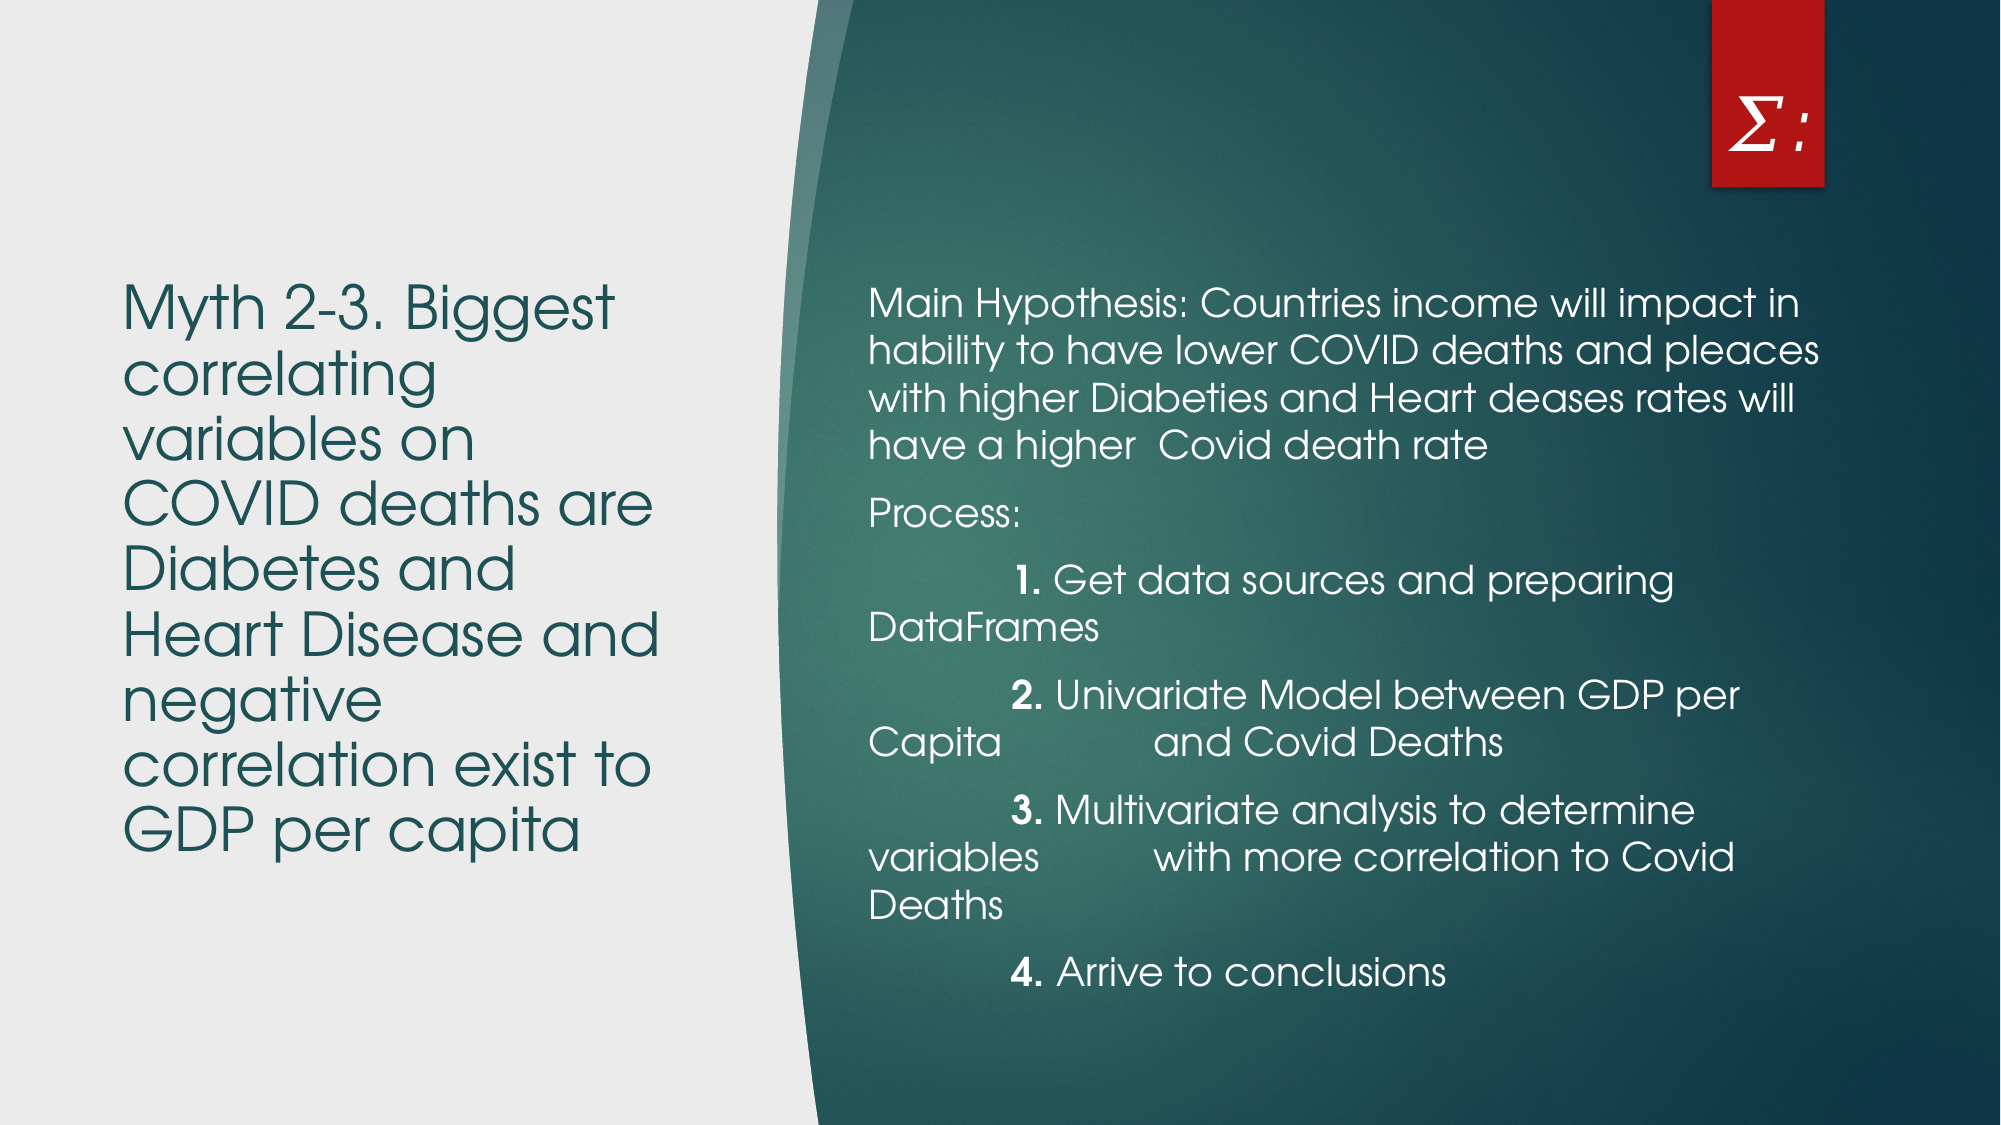

𝛴:
# Myth 2-3. Biggest correlating variables on COVID deaths are Diabetes and Heart Disease and negative correlation exist to GDP per capita
Main Hypothesis: Countries income will impact in hability to have lower COVID deaths and pleaces with higher Diabeties and Heart deases rates will have a higher  Covid death rate
Process:
	1. Get data sources and preparing 	DataFrames
	2. Univariate Model between GDP per Capita 	and Covid Deaths
	3. Multivariate analysis to determine variables 	with more correlation to Covid Deaths
	4. Arrive to conclusions